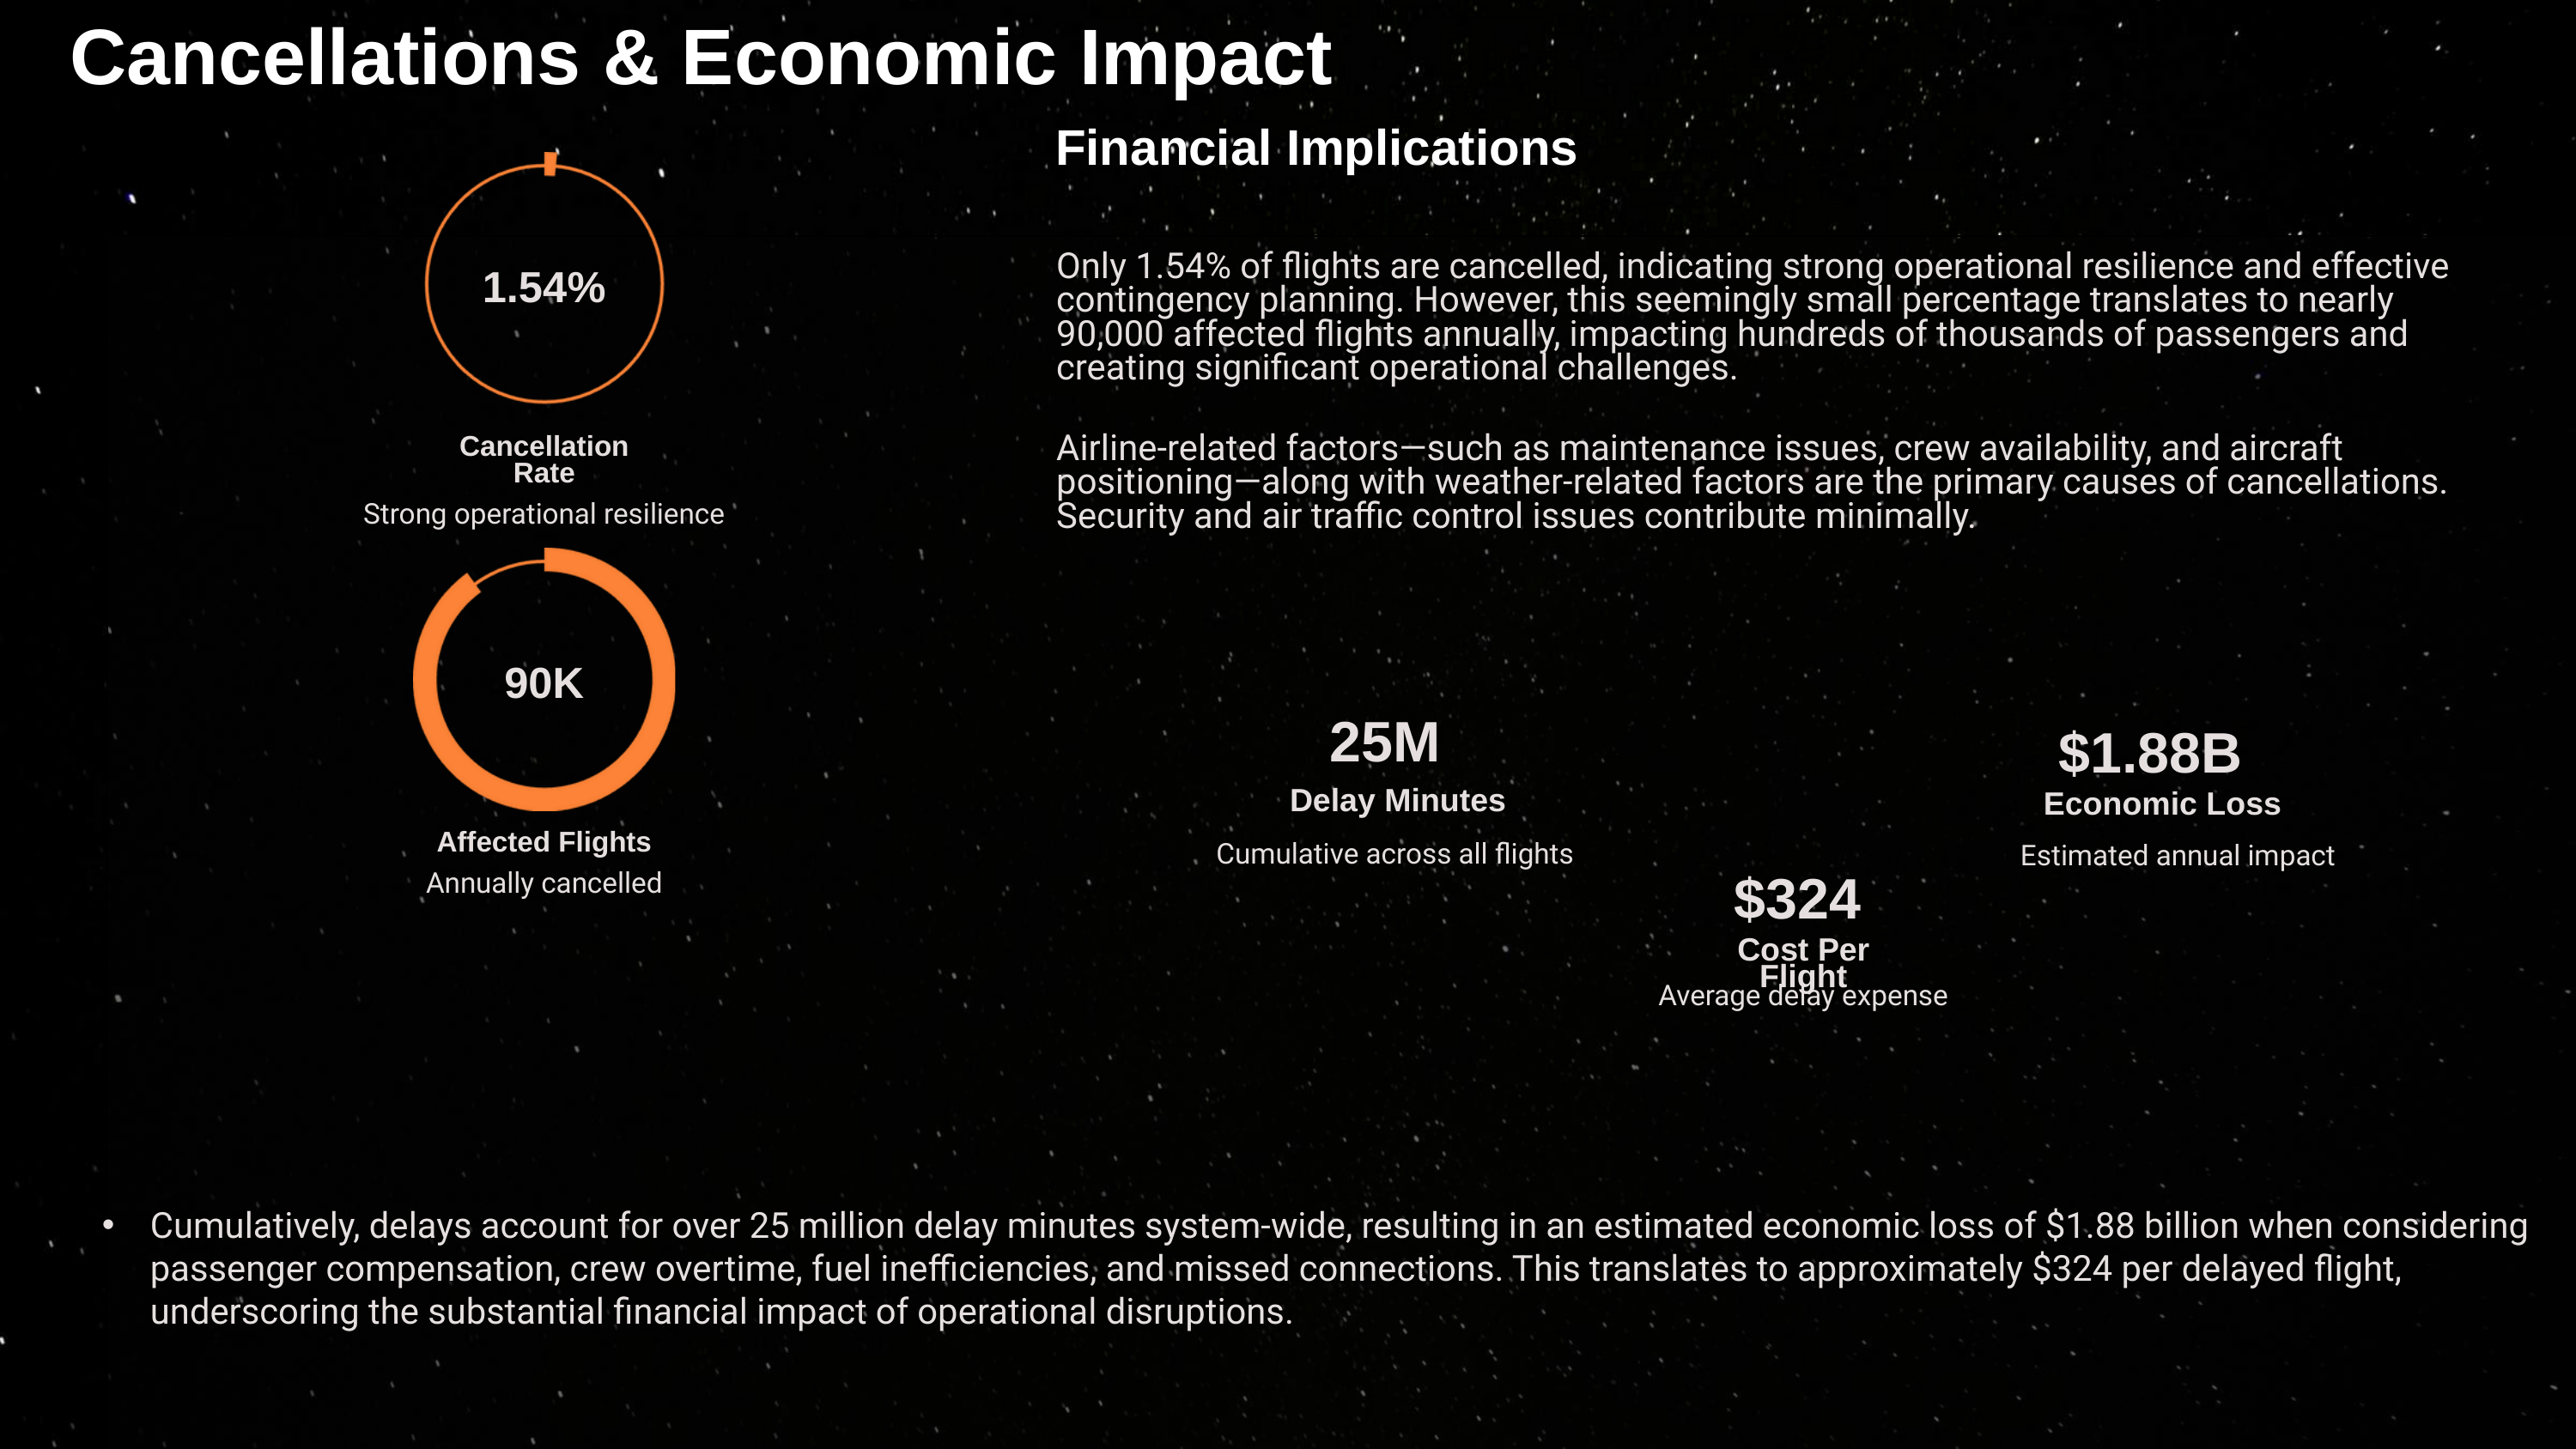

Cancellations & Economic Impact
Financial Implications

Only 1.54% of flights are cancelled, indicating strong operational resilience and effective contingency planning. However, this seemingly small percentage translates to nearly 90,000 affected flights annually, impacting hundreds of thousands of passengers and creating significant operational challenges.
1.54%
Airline-related factors—such as maintenance issues, crew availability, and aircraft positioning—along with weather-related factors are the primary causes of cancellations. Security and air traffic control issues contribute minimally.
Cancellation Rate
Strong operational resilience

90K
25M
$1.88B
Delay Minutes
Economic Loss
Affected Flights
Cumulative across all flights
Estimated annual impact
Annually cancelled
$324
Cost Per Flight
Average delay expense
Cumulatively, delays account for over 25 million delay minutes system-wide, resulting in an estimated economic loss of $1.88 billion when considering passenger compensation, crew overtime, fuel inefficiencies, and missed connections. This translates to approximately $324 per delayed flight, underscoring the substantial financial impact of operational disruptions.